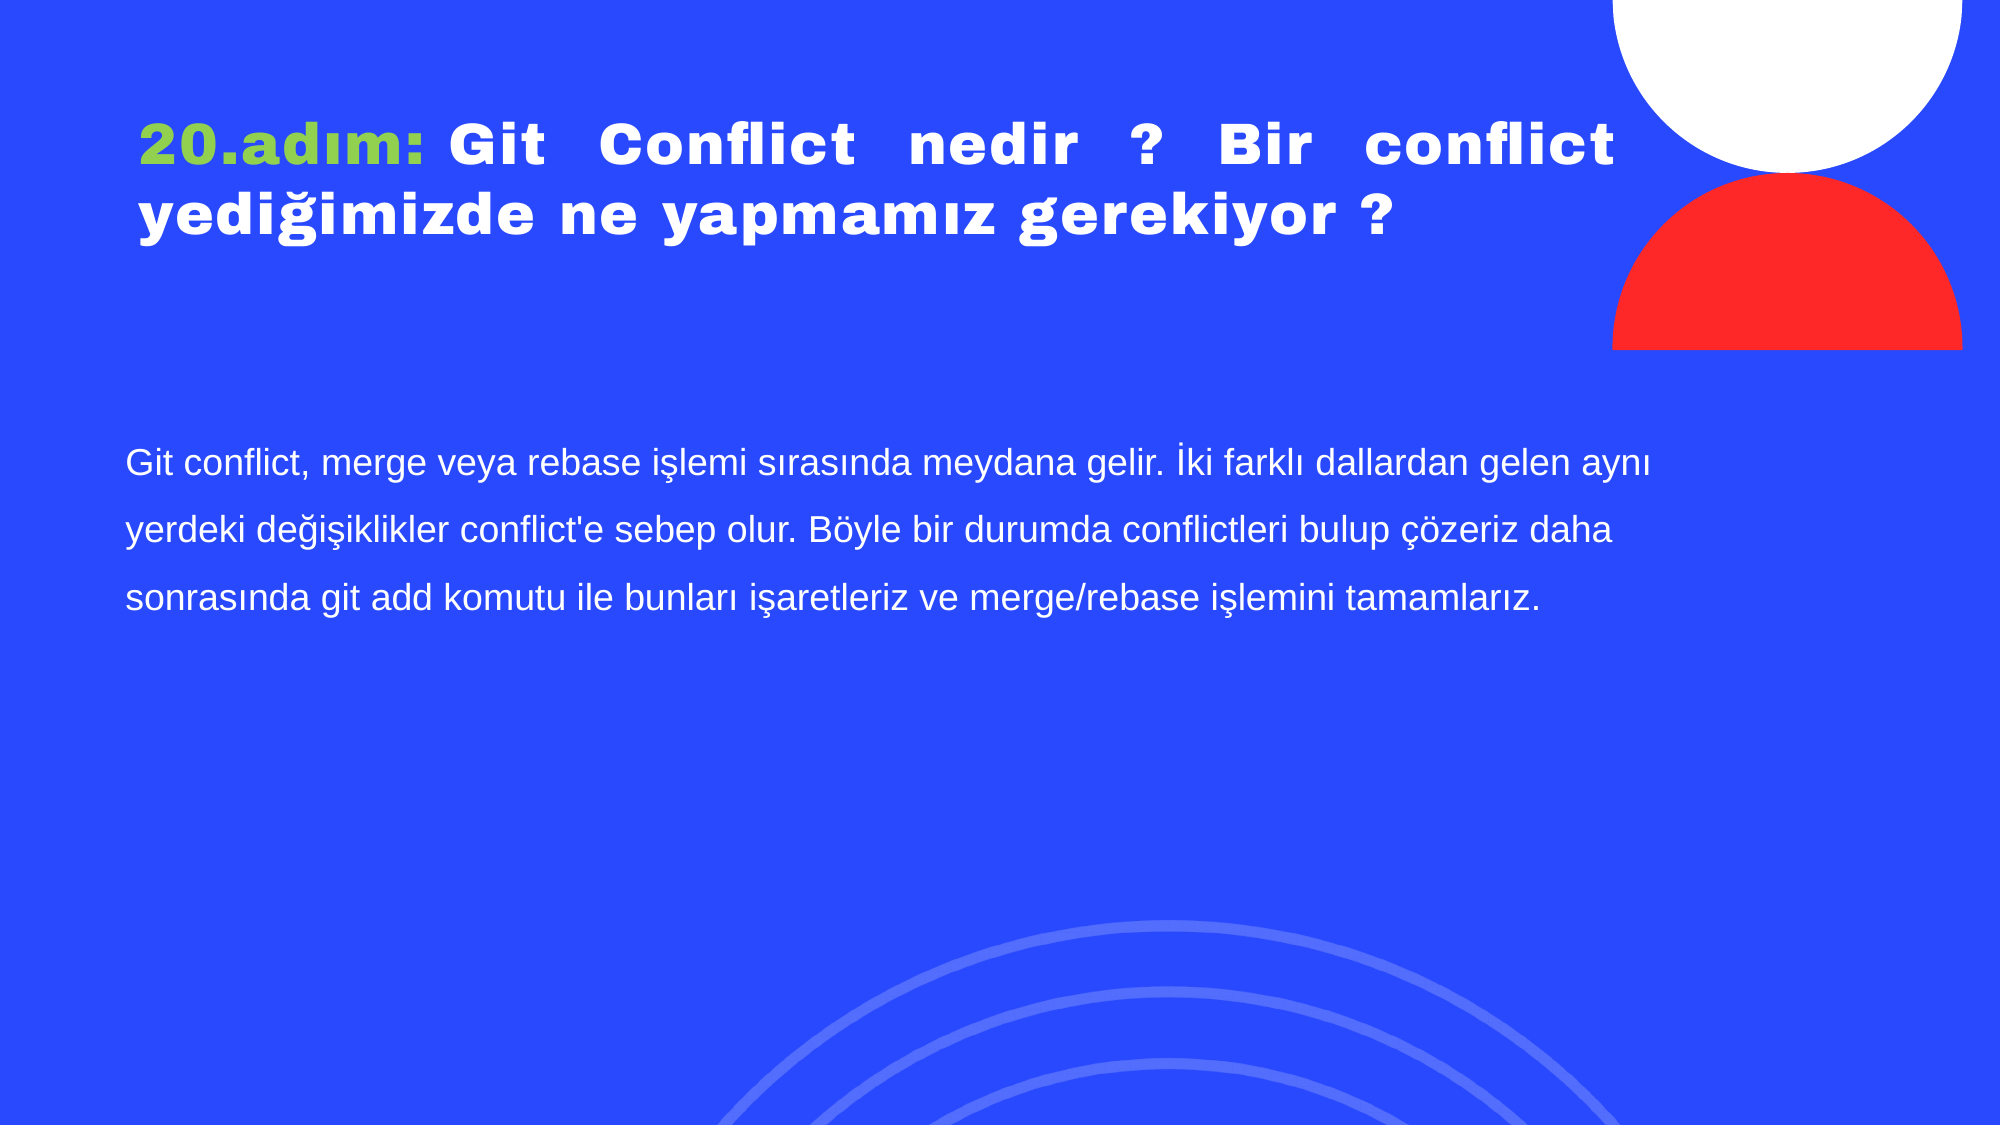

# 20.adım: Git Conflict nedir ? Bir conflict yediğimizde ne yapmamız gerekiyor ?
Git conflict, merge veya rebase işlemi sırasında meydana gelir. İki farklı dallardan gelen aynı yerdeki değişiklikler conflict'e sebep olur. Böyle bir durumda conflictleri bulup çözeriz daha sonrasında git add komutu ile bunları işaretleriz ve merge/rebase işlemini tamamlarız.